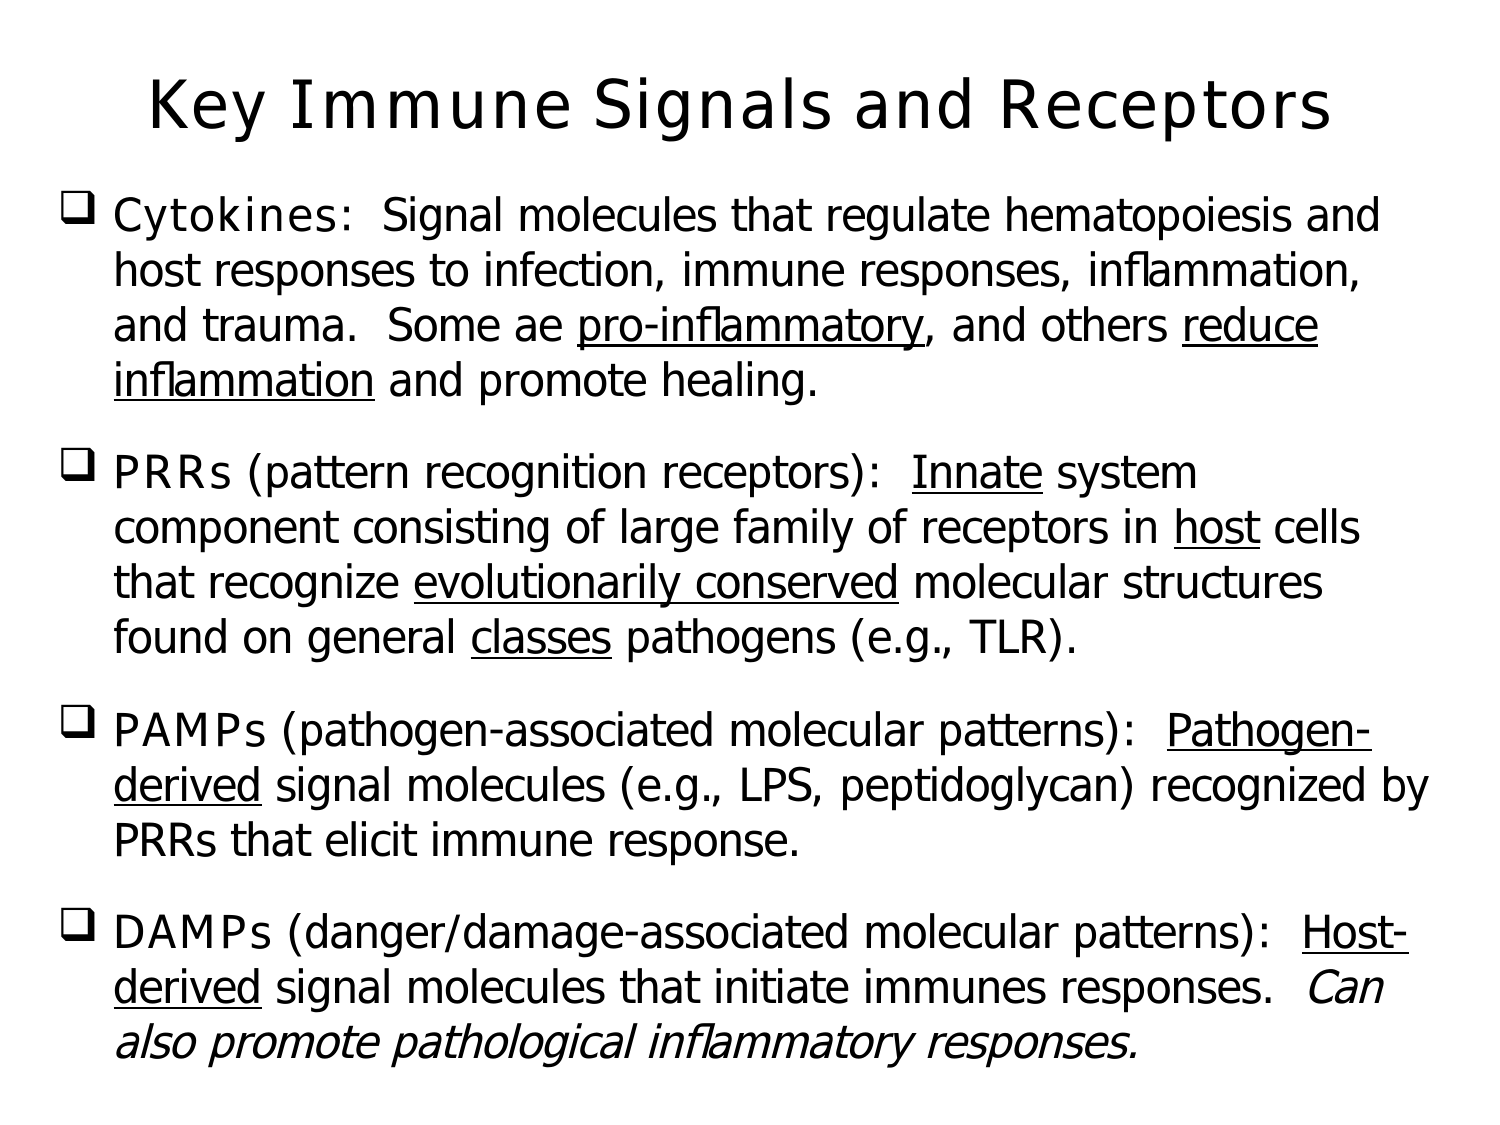

Key Immune Signals and Receptors
Cytokines:  Signal molecules that regulate hematopoiesis and host responses to infection, immune responses, inflammation, and trauma.  Some ae pro-inflammatory, and others reduce  inflammation and promote healing.
PRRs (pattern recognition receptors):  Innate system  component consisting of large family of receptors in host cells that recognize evolutionarily conserved molecular structures  found on general classes pathogens (e.g., TLR).
PAMPs (pathogen-associated molecular patterns):  Pathogen-derived signal molecules (e.g., LPS, peptidoglycan) recognized by PRRs that elicit immune response.
DAMPs (danger/damage-associated molecular patterns):  Host-derived signal molecules that initiate immunes responses.  Can also promote pathological inflammatory responses.